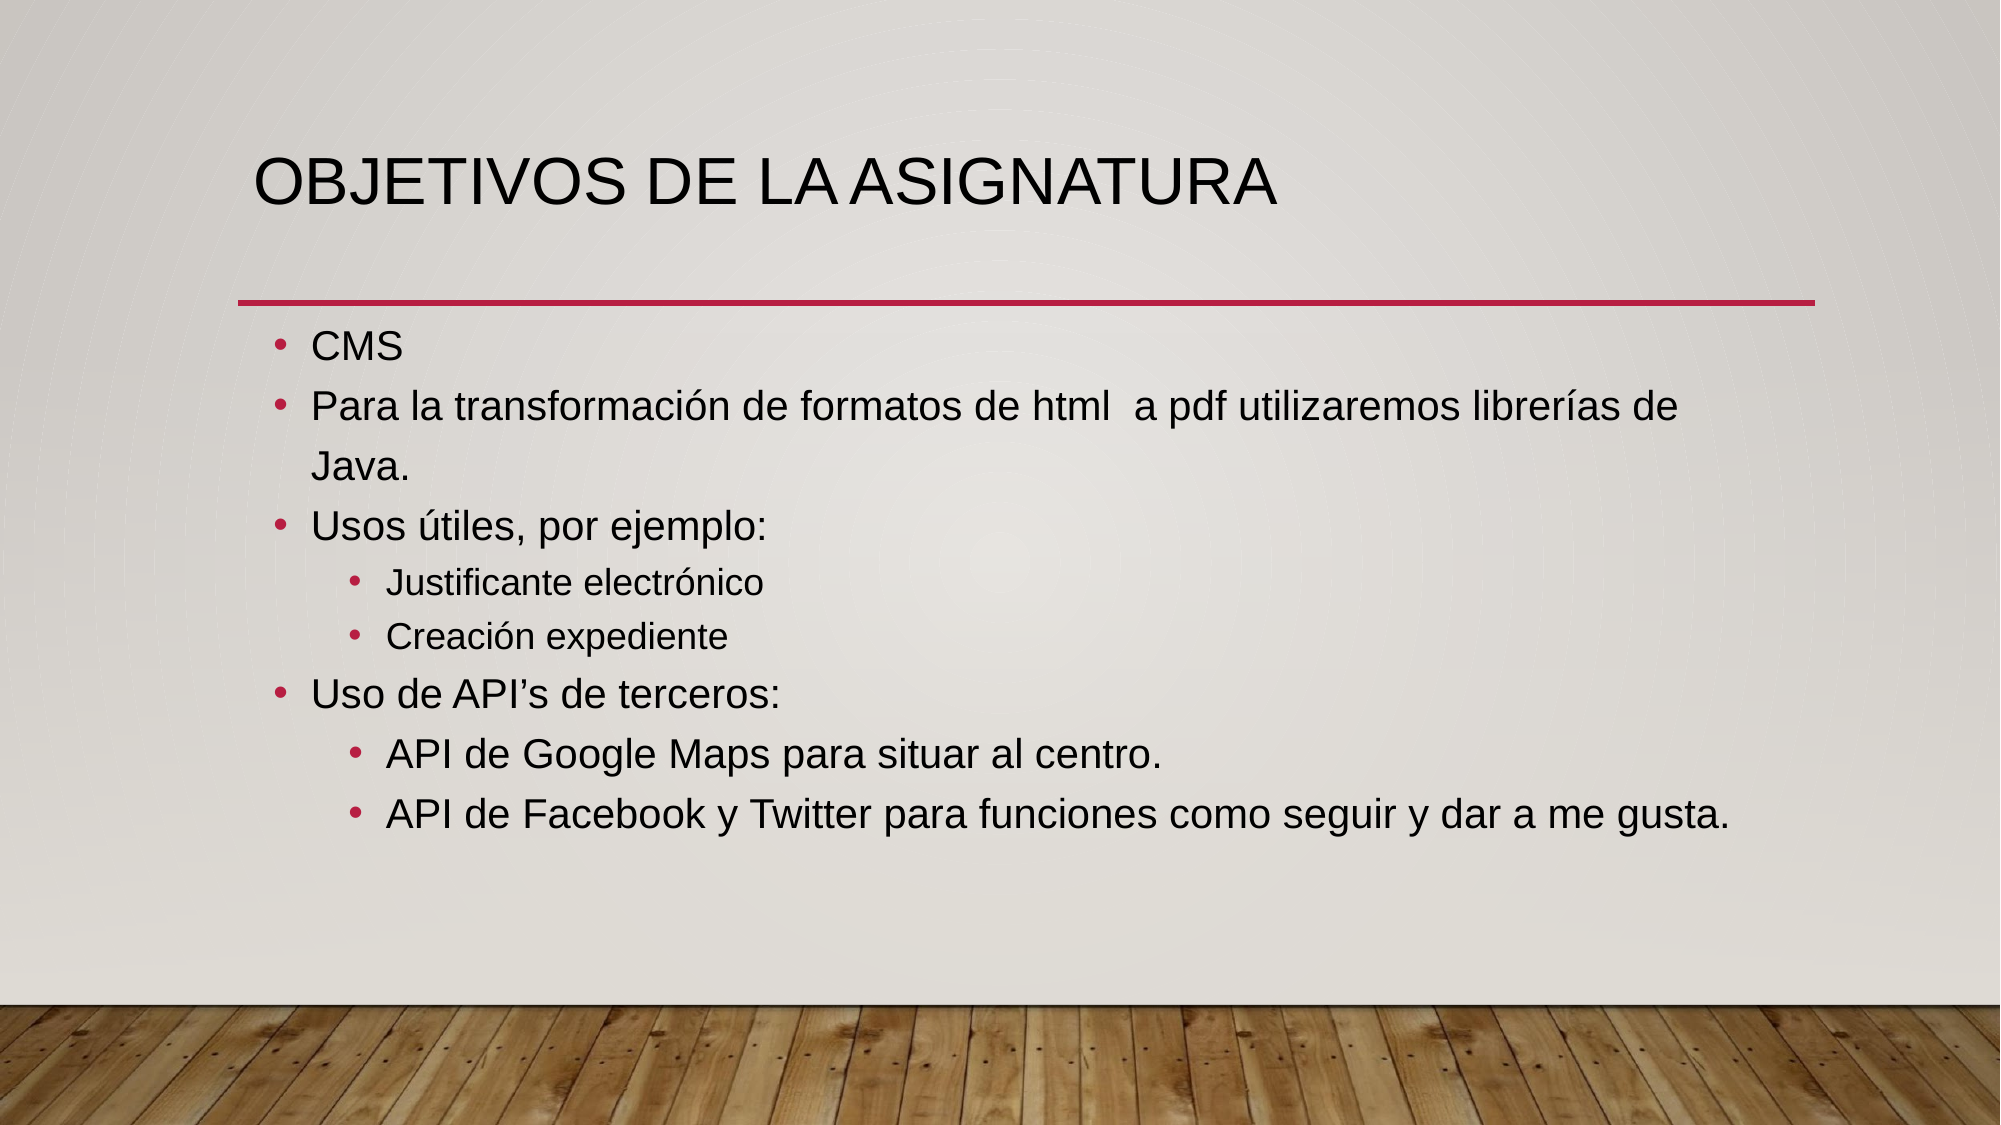

# OBJETIVOS DE LA ASIGNATURA

CMS
Para la transformación de formatos de html  a pdf utilizaremos librerías de Java.
Usos útiles, por ejemplo:
Justificante electrónico
Creación expediente
Uso de API’s de terceros:
API de Google Maps para situar al centro.
API de Facebook y Twitter para funciones como seguir y dar a me gusta.